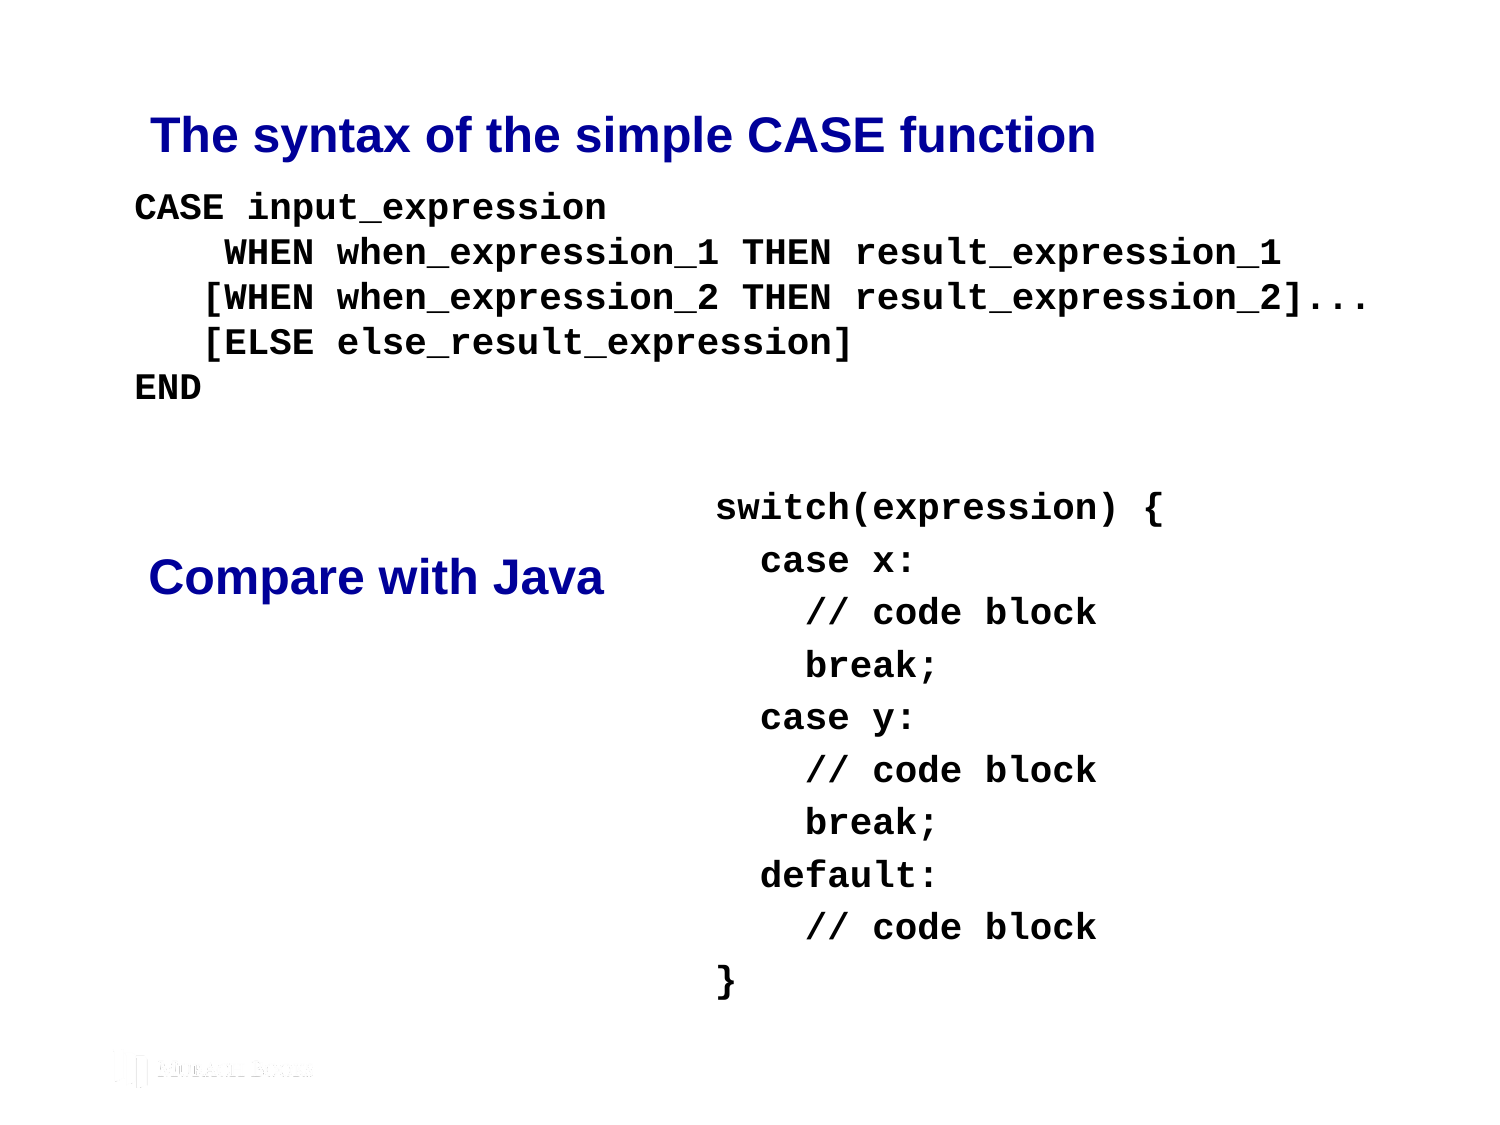

# The syntax of the simple CASE function
CASE input_expression
    WHEN when_expression_1 THEN result_expression_1
   [WHEN when_expression_2 THEN result_expression_2]...
   [ELSE else_result_expression]
END

switch(expression) {
  case x:
    // code block
    break;
  case y:
    // code block
    break;
  default:
    // code block
}
Compare with Java